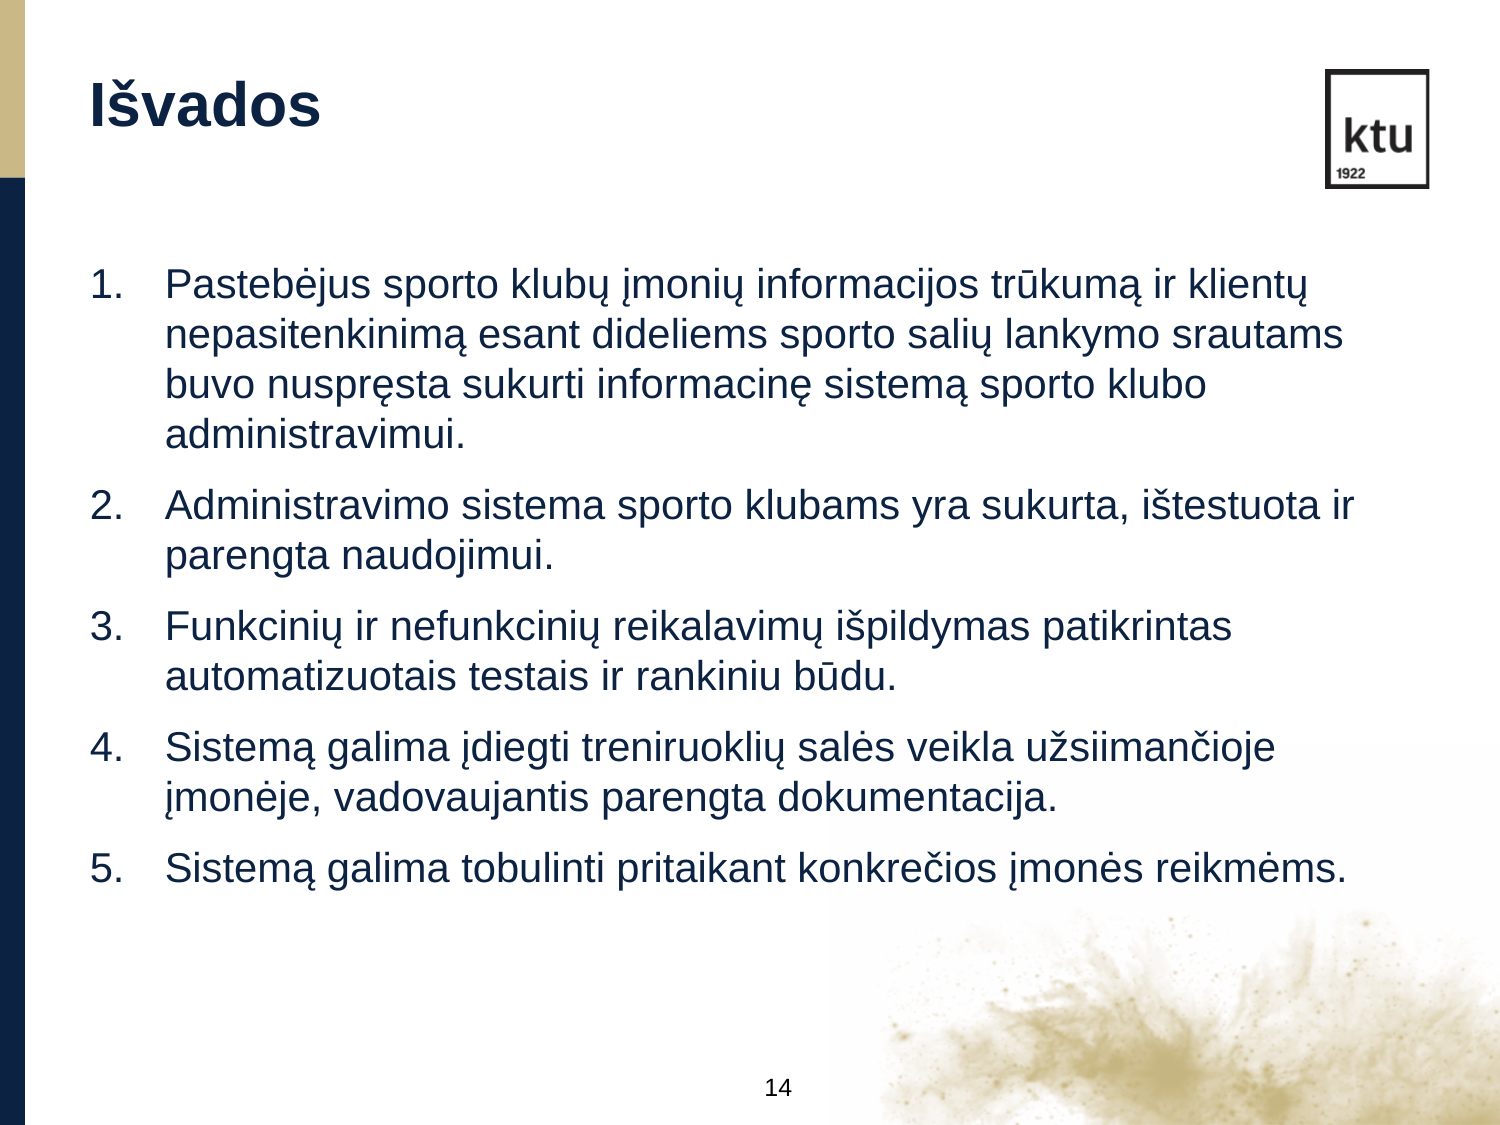

Išvados
Pastebėjus sporto klubų įmonių informacijos trūkumą ir klientų nepasitenkinimą esant dideliems sporto salių lankymo srautams buvo nuspręsta sukurti informacinę sistemą sporto klubo administravimui.
Administravimo sistema sporto klubams yra sukurta, ištestuota ir parengta naudojimui.
Funkcinių ir nefunkcinių reikalavimų išpildymas patikrintas automatizuotais testais ir rankiniu būdu.
Sistemą galima įdiegti treniruoklių salės veikla užsiimančioje įmonėje, vadovaujantis parengta dokumentacija.
Sistemą galima tobulinti pritaikant konkrečios įmonės reikmėms.